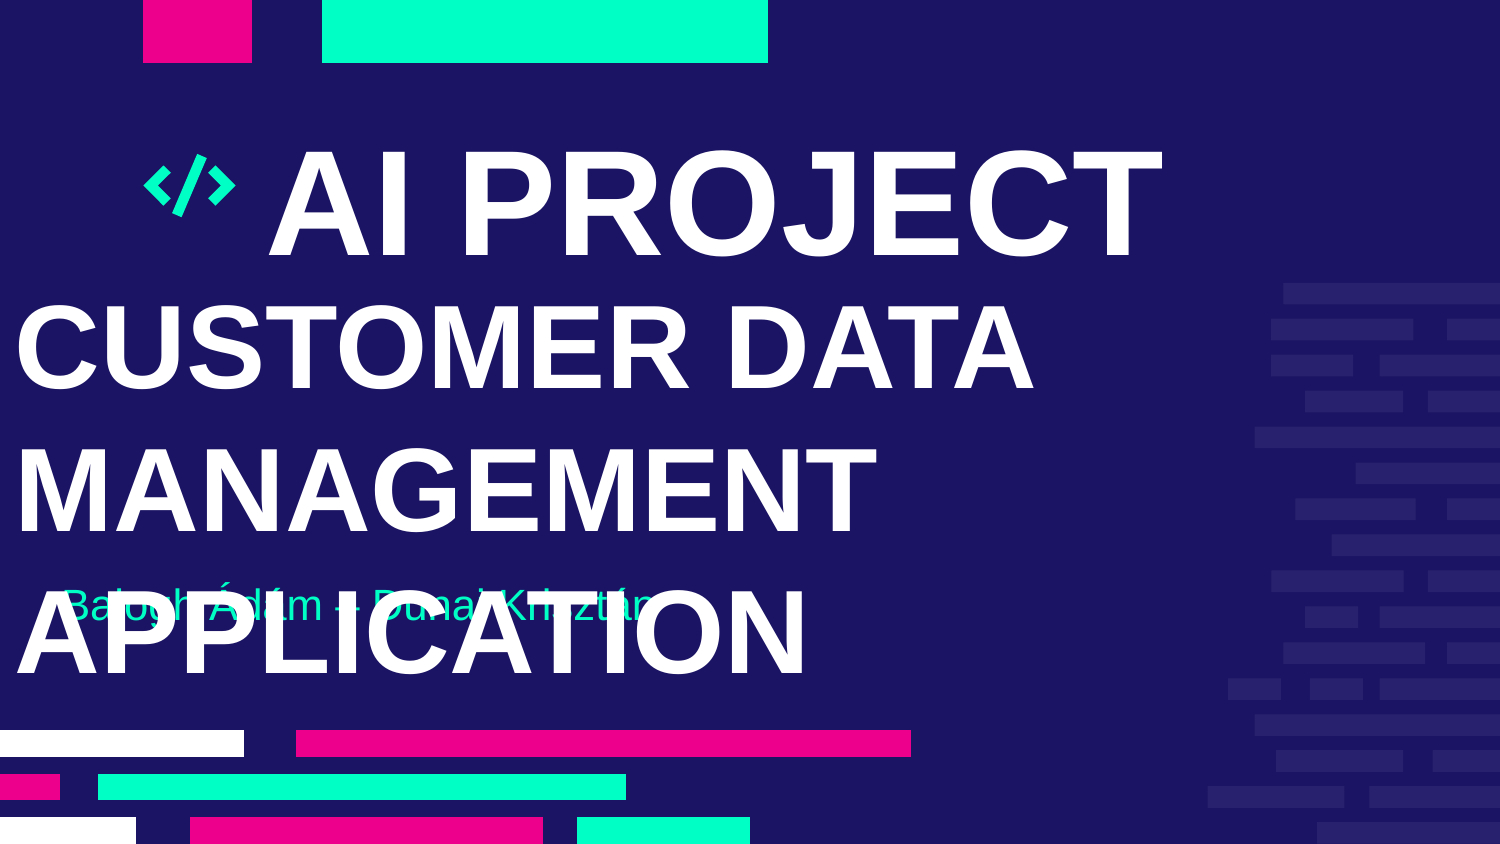

# AI PROJECT
CUSTOMER DATA MANAGEMENT APPLICATION
Balogh Ádám – Dunai Krisztán